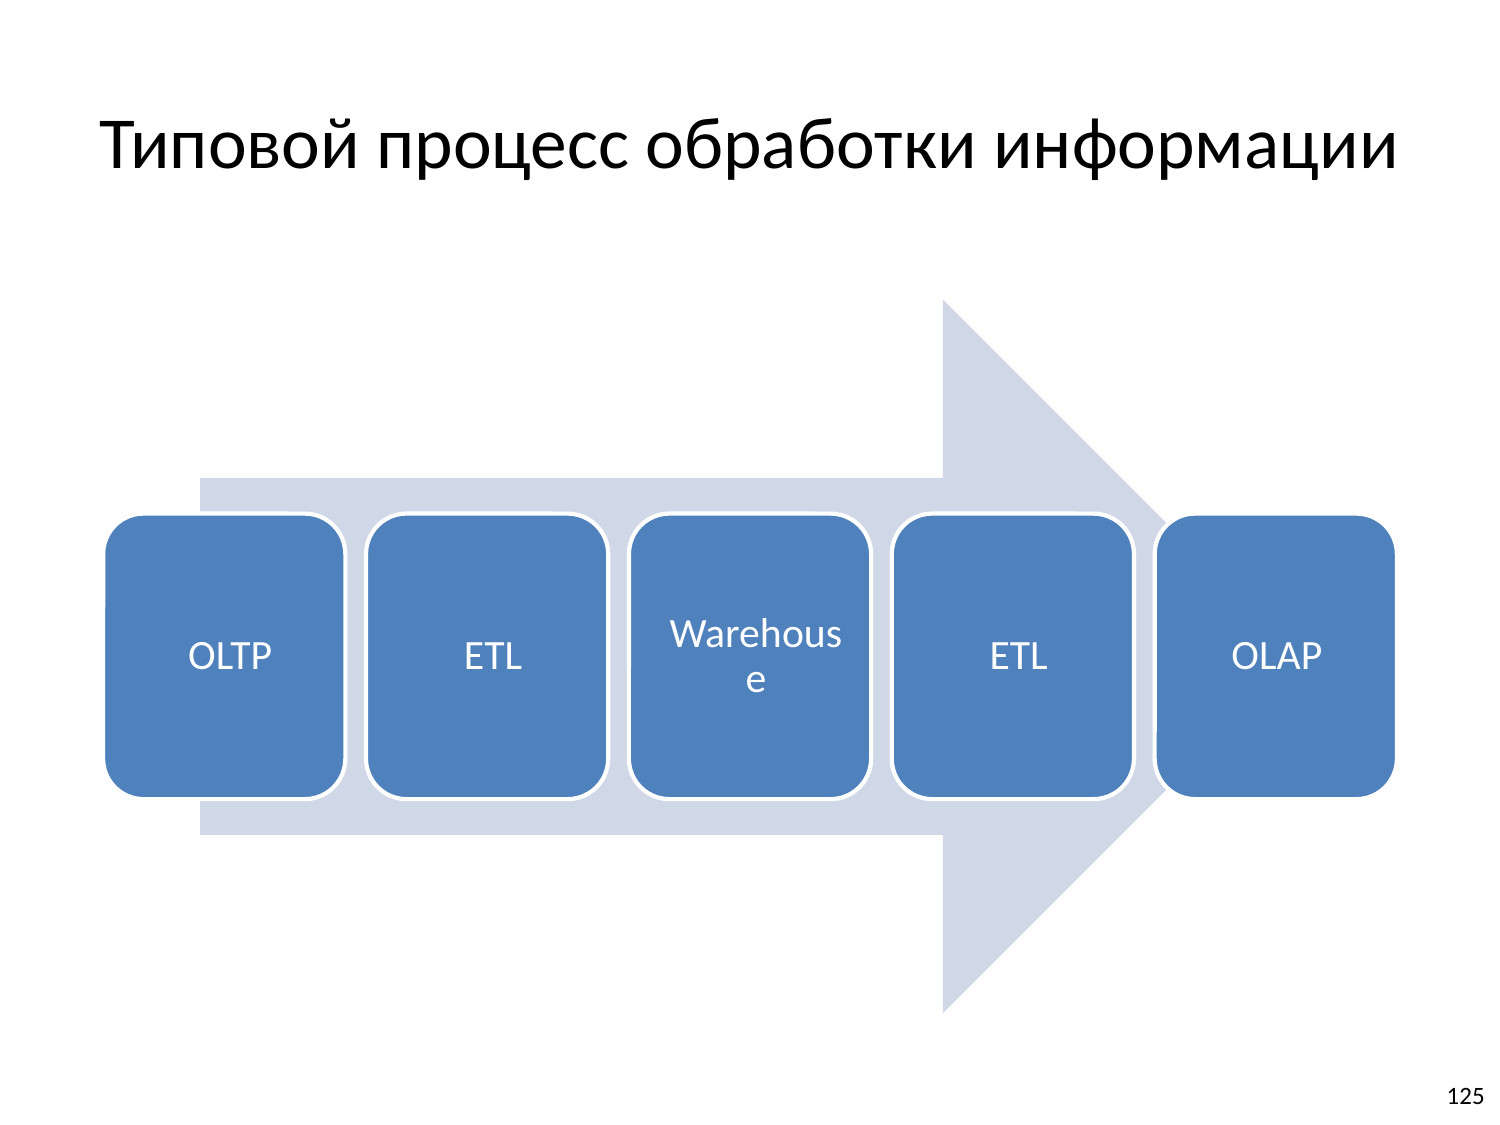

# Типовой процесс обработки информации
OLTP
ETL
Warehouse
ETL
OLAP
125